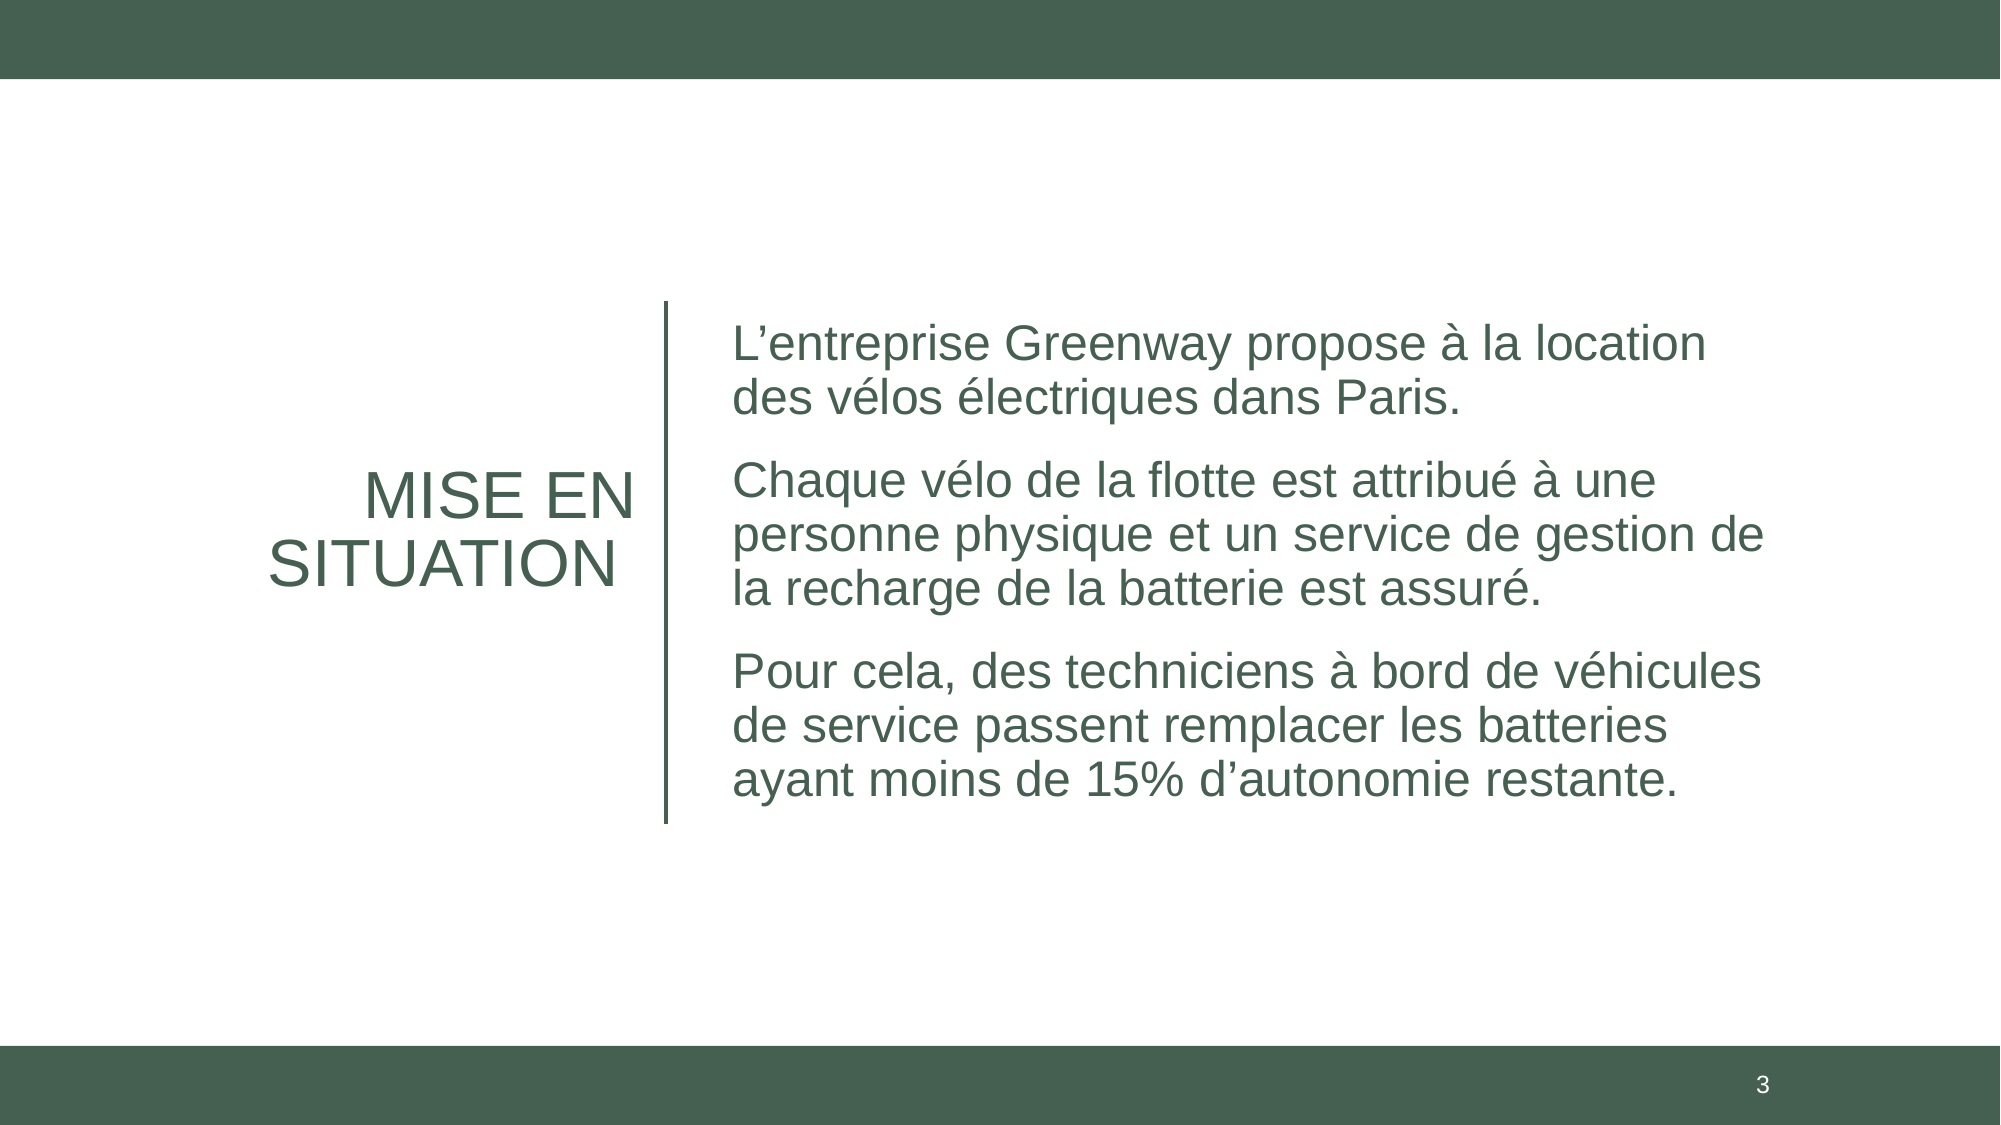

# MISE EN SITUATION
L’entreprise Greenway propose à la location des vélos électriques dans Paris.
Chaque vélo de la flotte est attribué à une personne physique et un service de gestion de la recharge de la batterie est assuré.
Pour cela, des techniciens à bord de véhicules de service passent remplacer les batteries ayant moins de 15% d’autonomie restante.

3